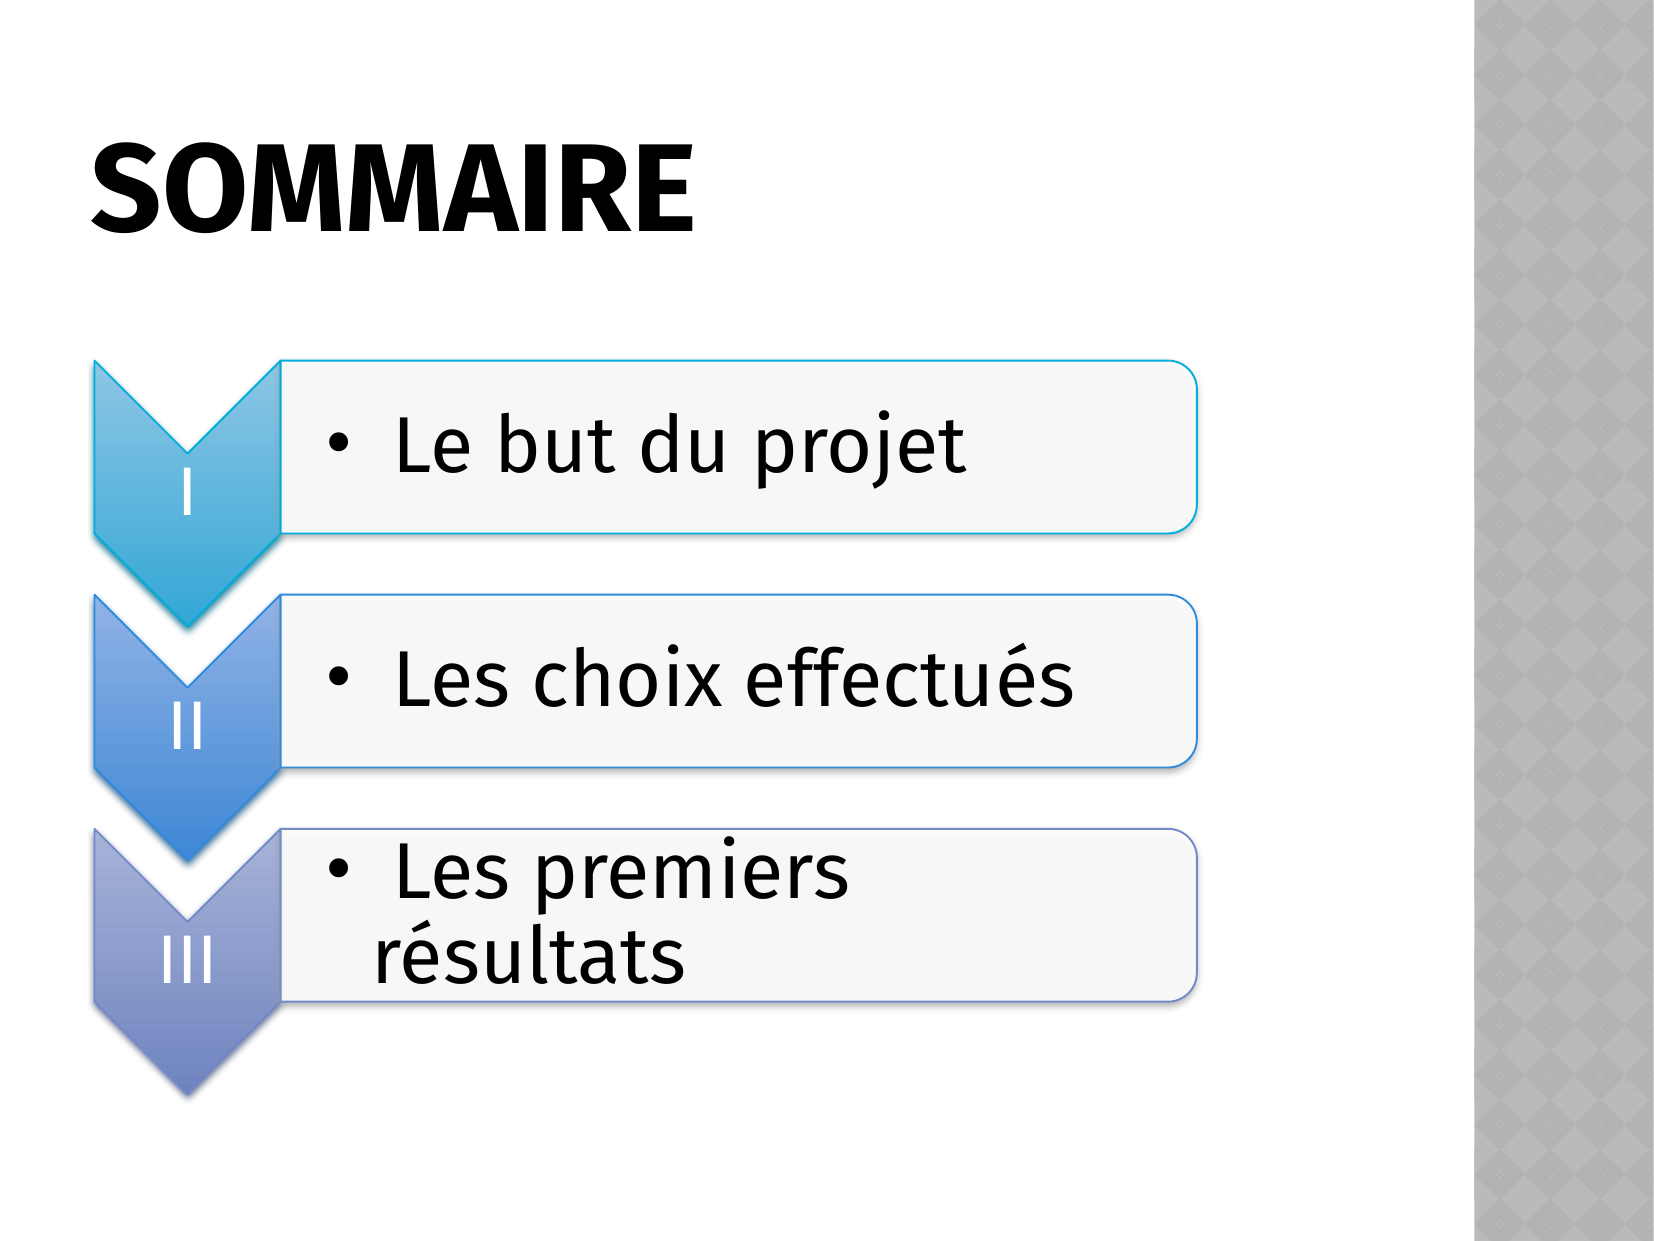

# Sommaire
I
 Le but du projet
II
 Les choix effectués
III
 Les premiers résultats